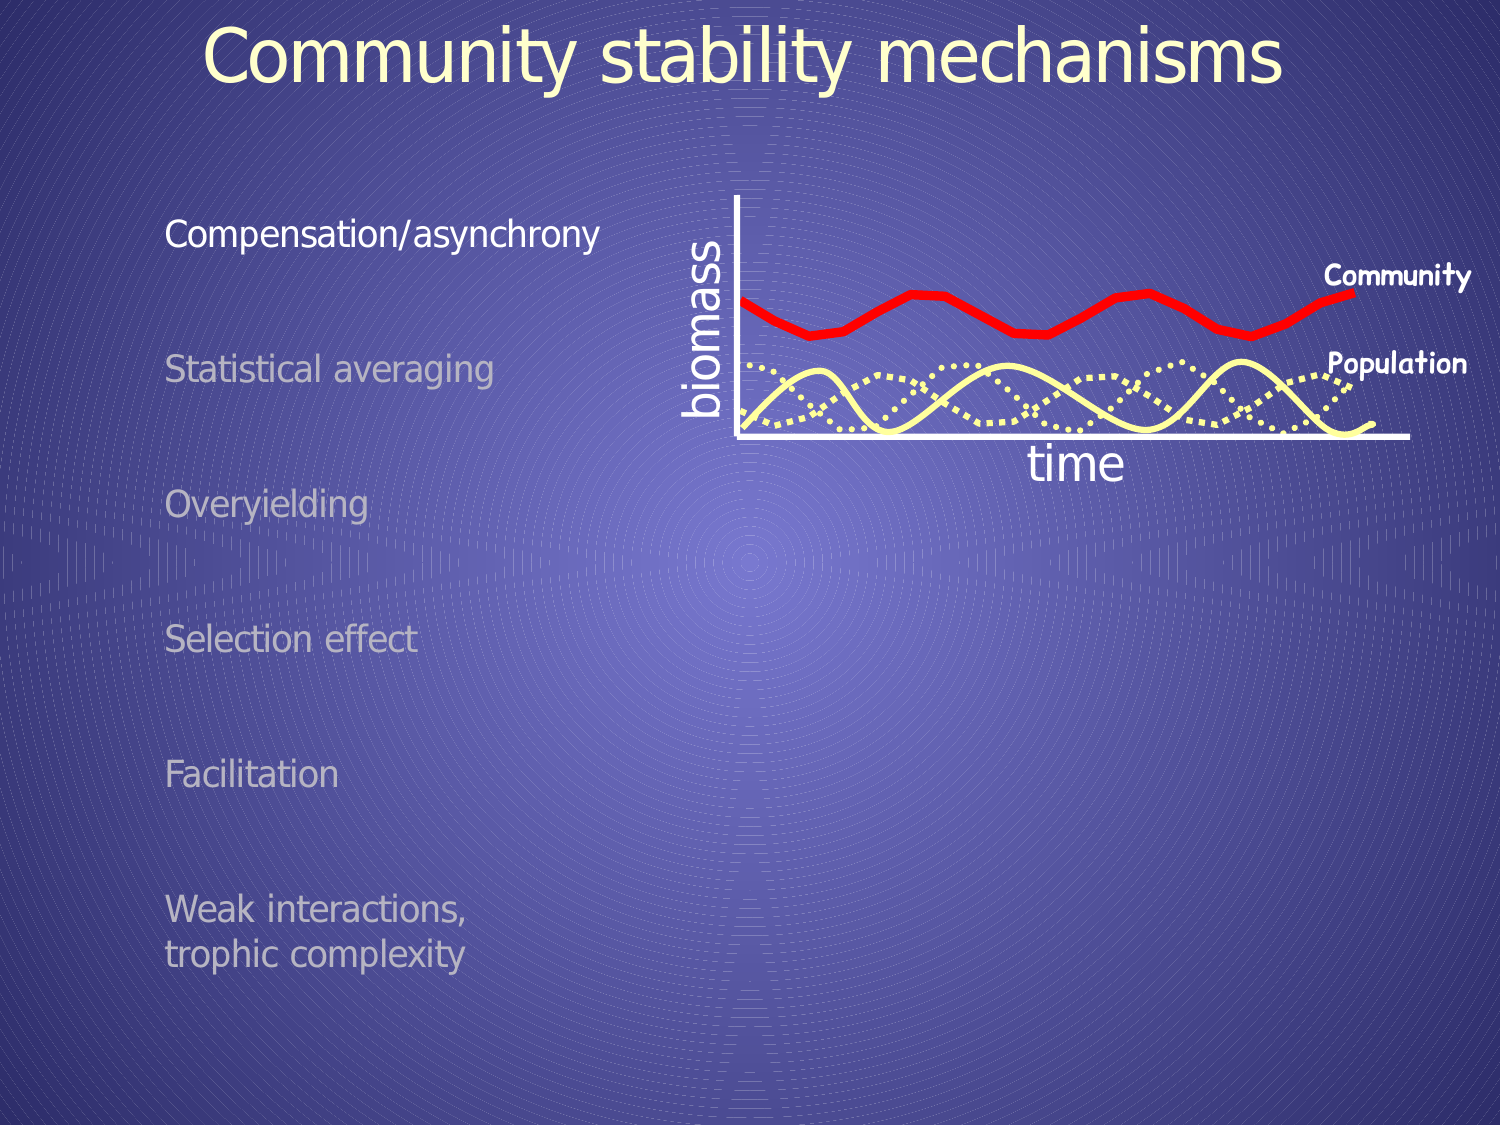

Community stability mechanisms

Compensation/asynchrony

Statistical averaging

Overyielding

Selection effect

Facilitation

Weak interactions,
trophic complexity

Community
biomass

Population

time